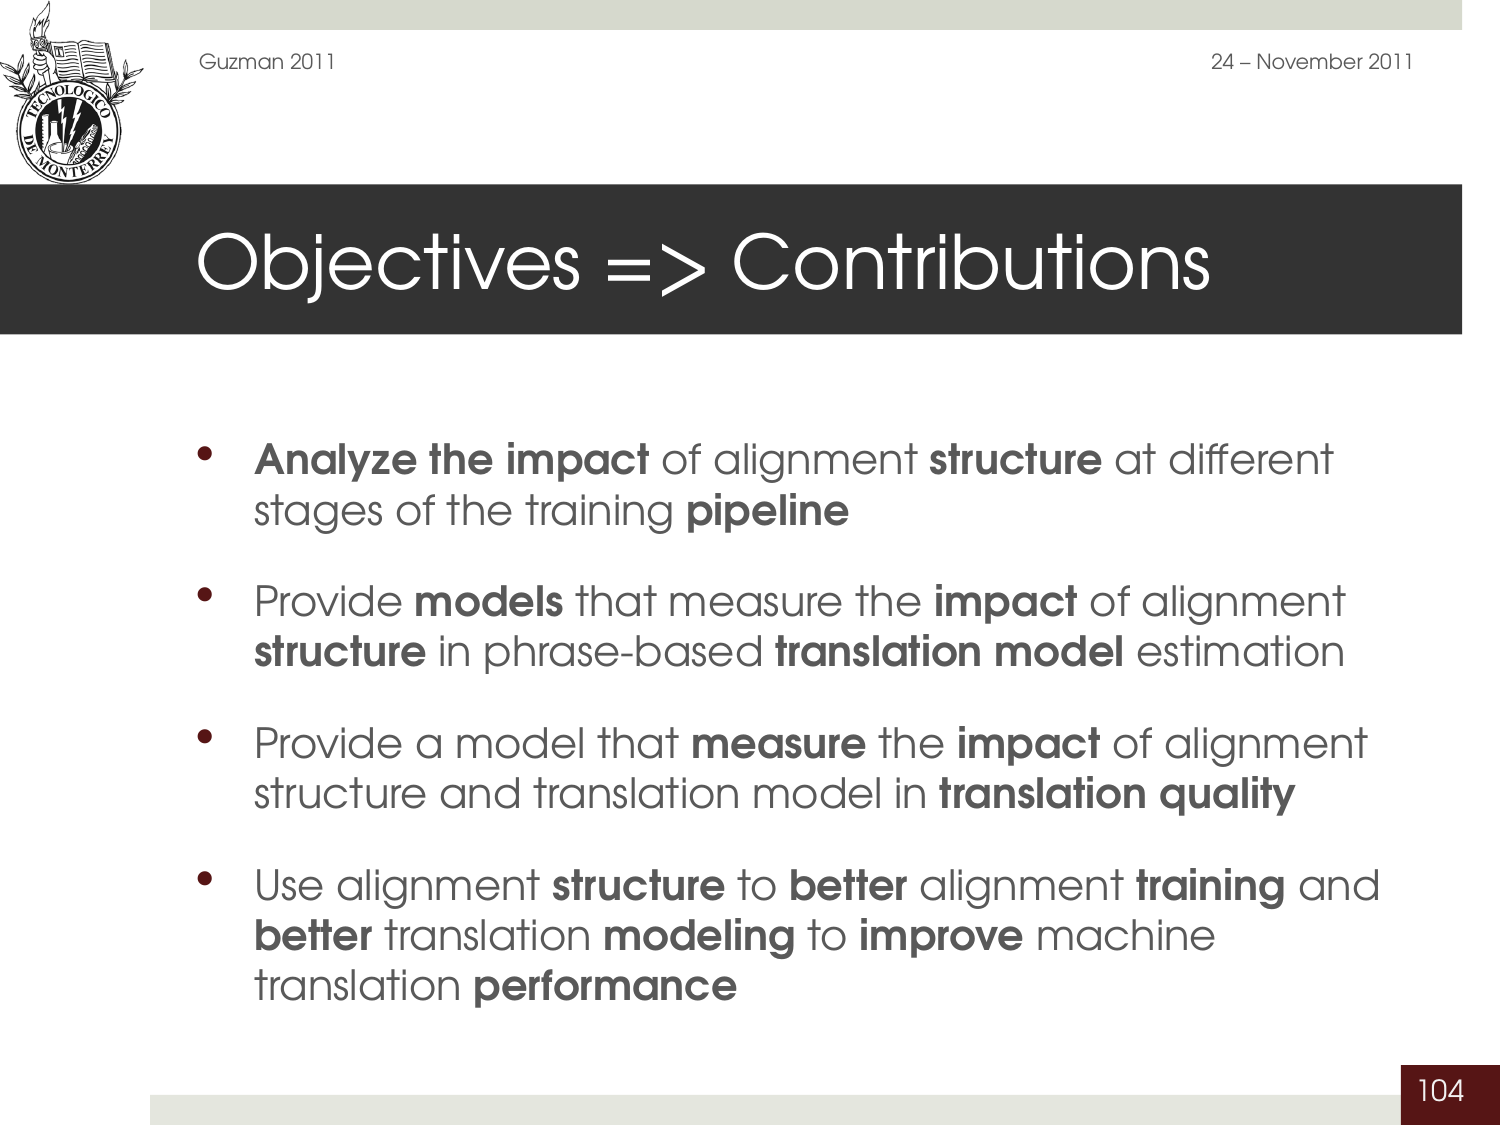

Guzman 2011
24 – November 2011
# Objectives => Contributions
Analyze the impact of alignment structure at different stages of the training pipeline
Provide models that measure the impact of alignment structure in phrase-based translation model estimation
Provide a model that measure the impact of alignment structure and translation model in translation quality
Use alignment structure to better alignment training and better translation modeling to improve machine translation performance